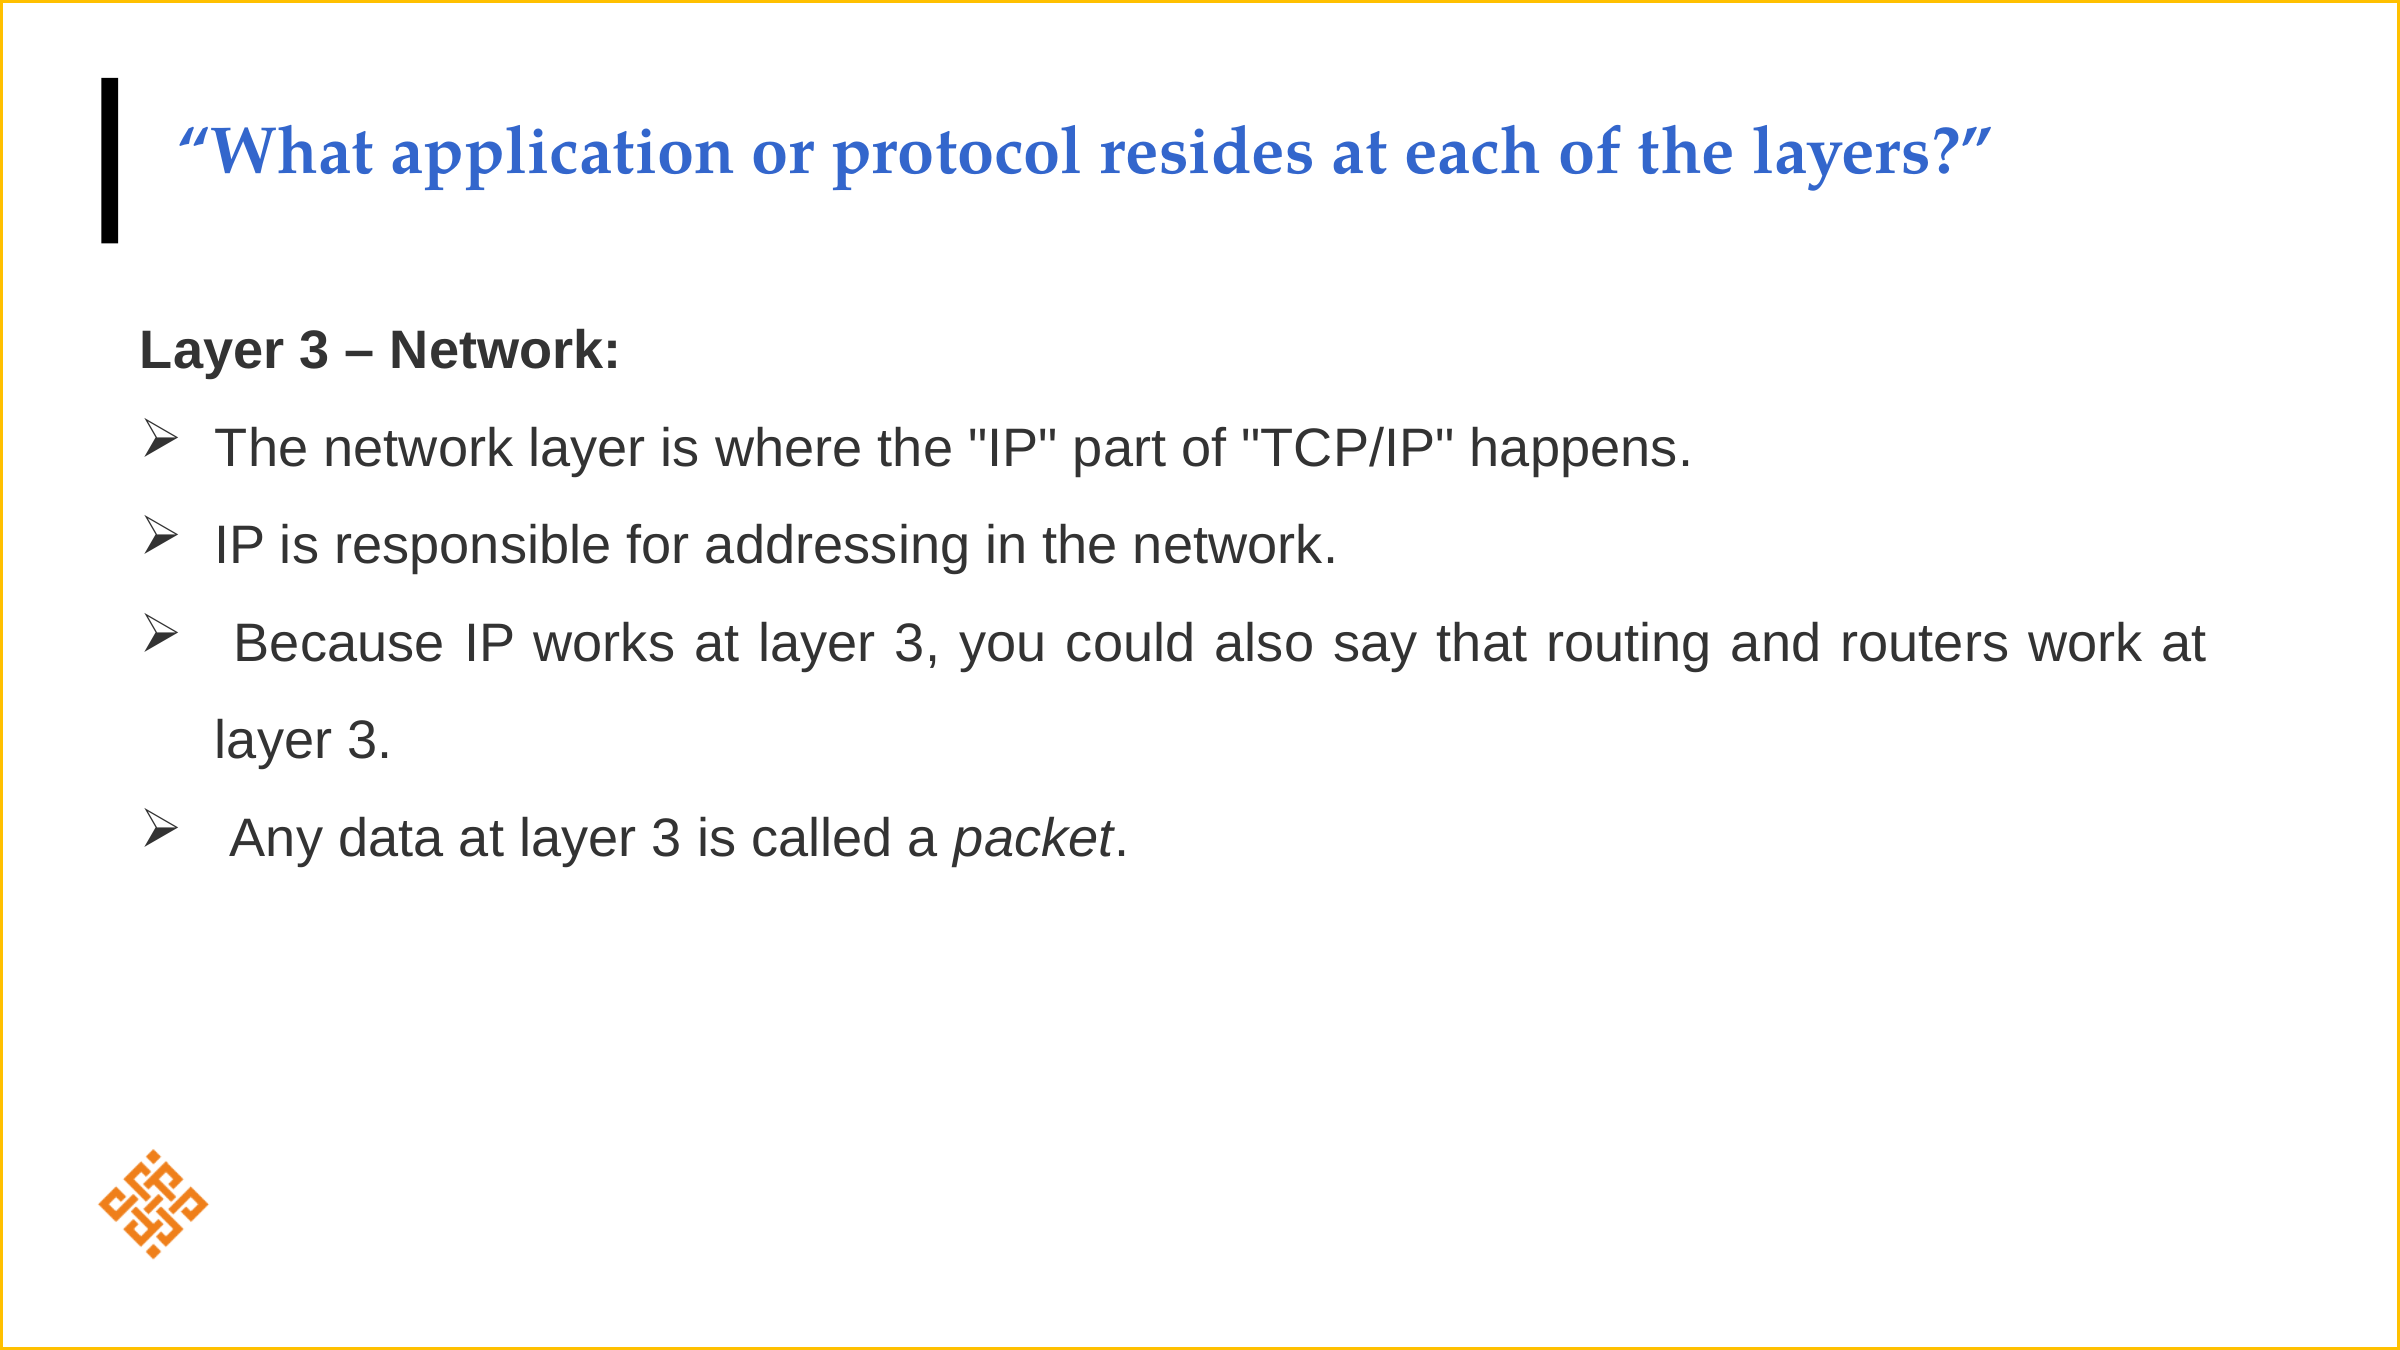

“What application or protocol resides at each of the layers?”
Layer 3 – Network:
The network layer is where the "IP" part of "TCP/IP" happens.
IP is responsible for addressing in the network.
 Because IP works at layer 3, you could also say that routing and routers work at layer 3.
 Any data at layer 3 is called a packet.